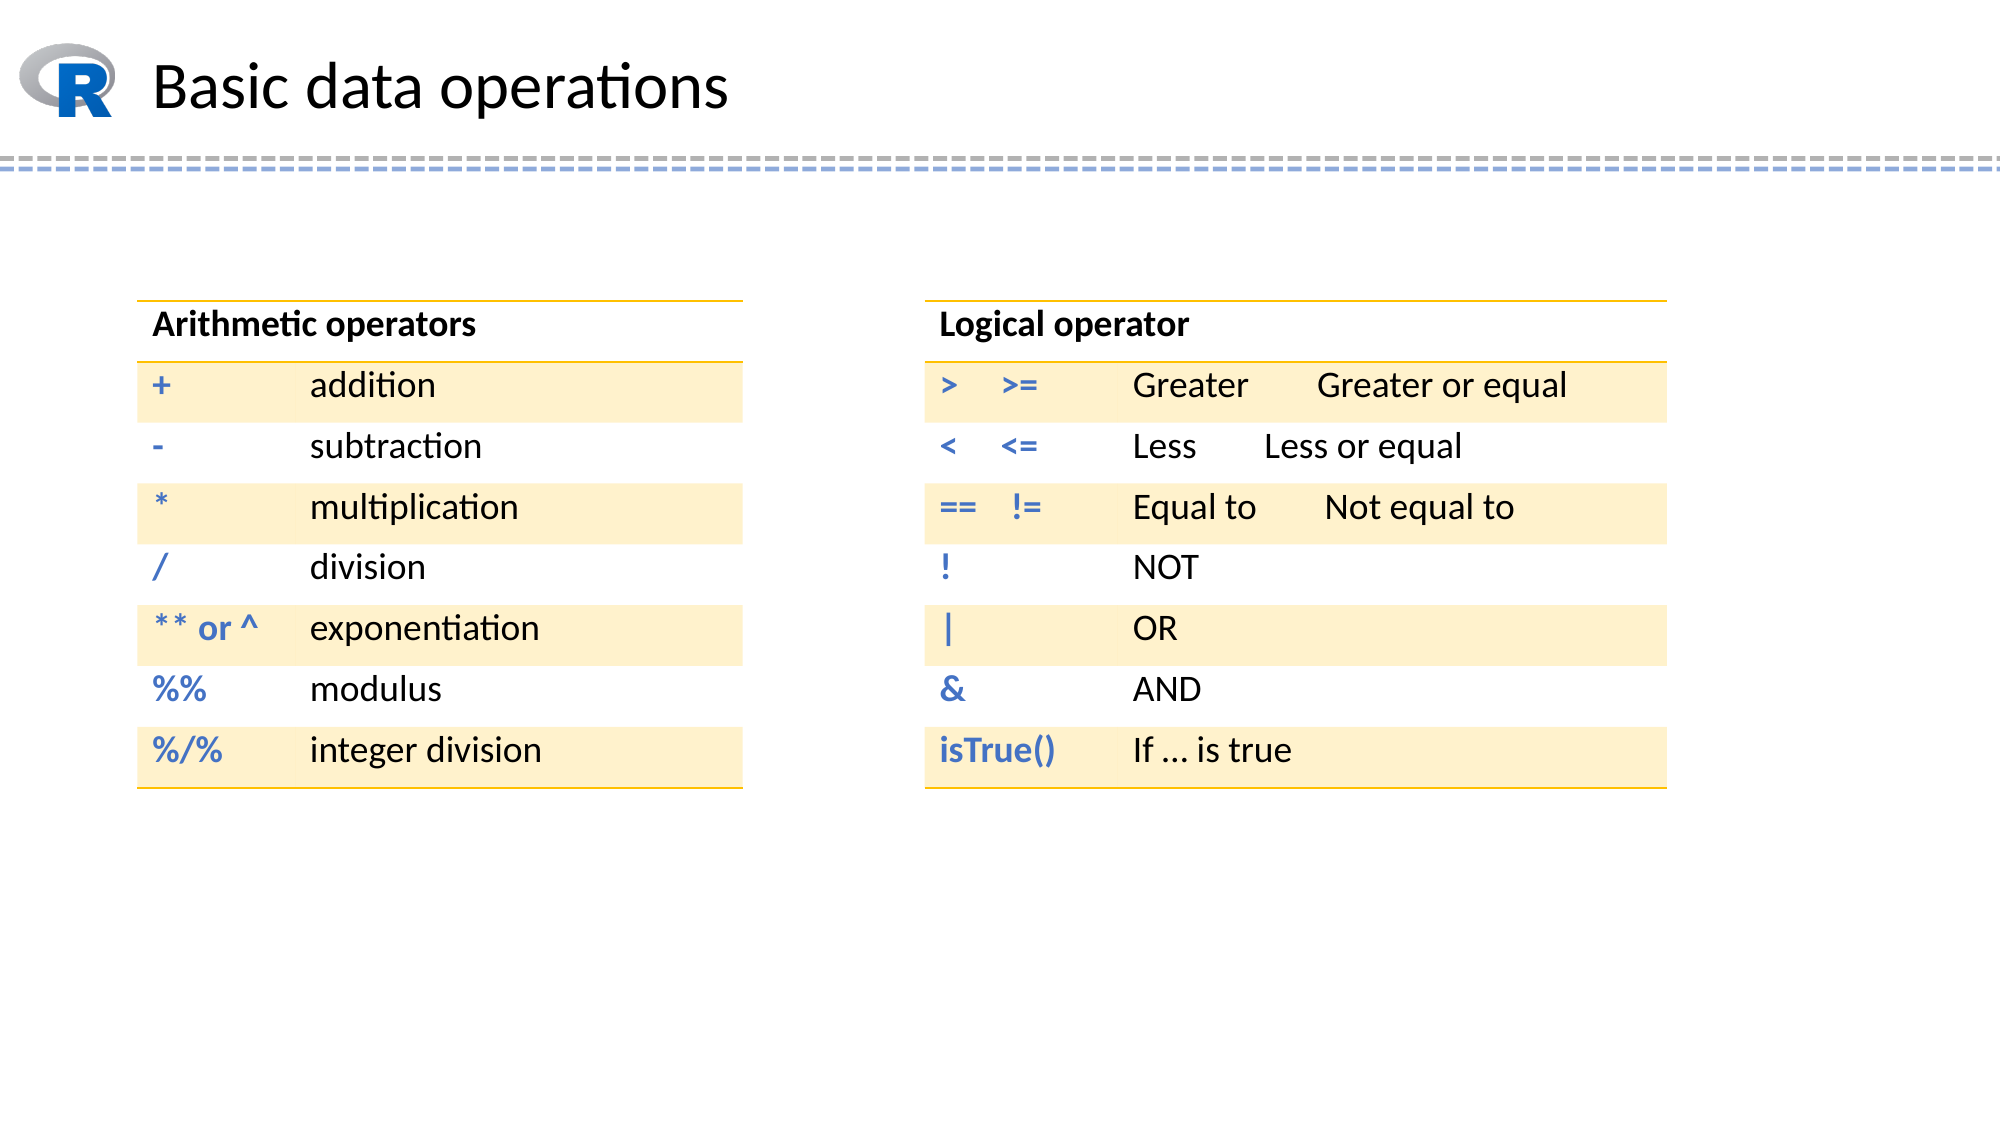

# Basic data operations
| Arithmetic operators |  |
| --- | --- |
| + | addition |
| - | subtraction |
| \* | multiplication |
| / | division |
| \*\* or ^ | exponentiation |
| %% | modulus |
| %/% | integer division |
| Logical operator |  |
| --- | --- |
| > >= | Greater Greater or equal |
| < <= | Less Less or equal |
| == != | Equal to Not equal to |
| ! | NOT |
| | | OR |
| & | AND |
| isTrue() | If … is true |